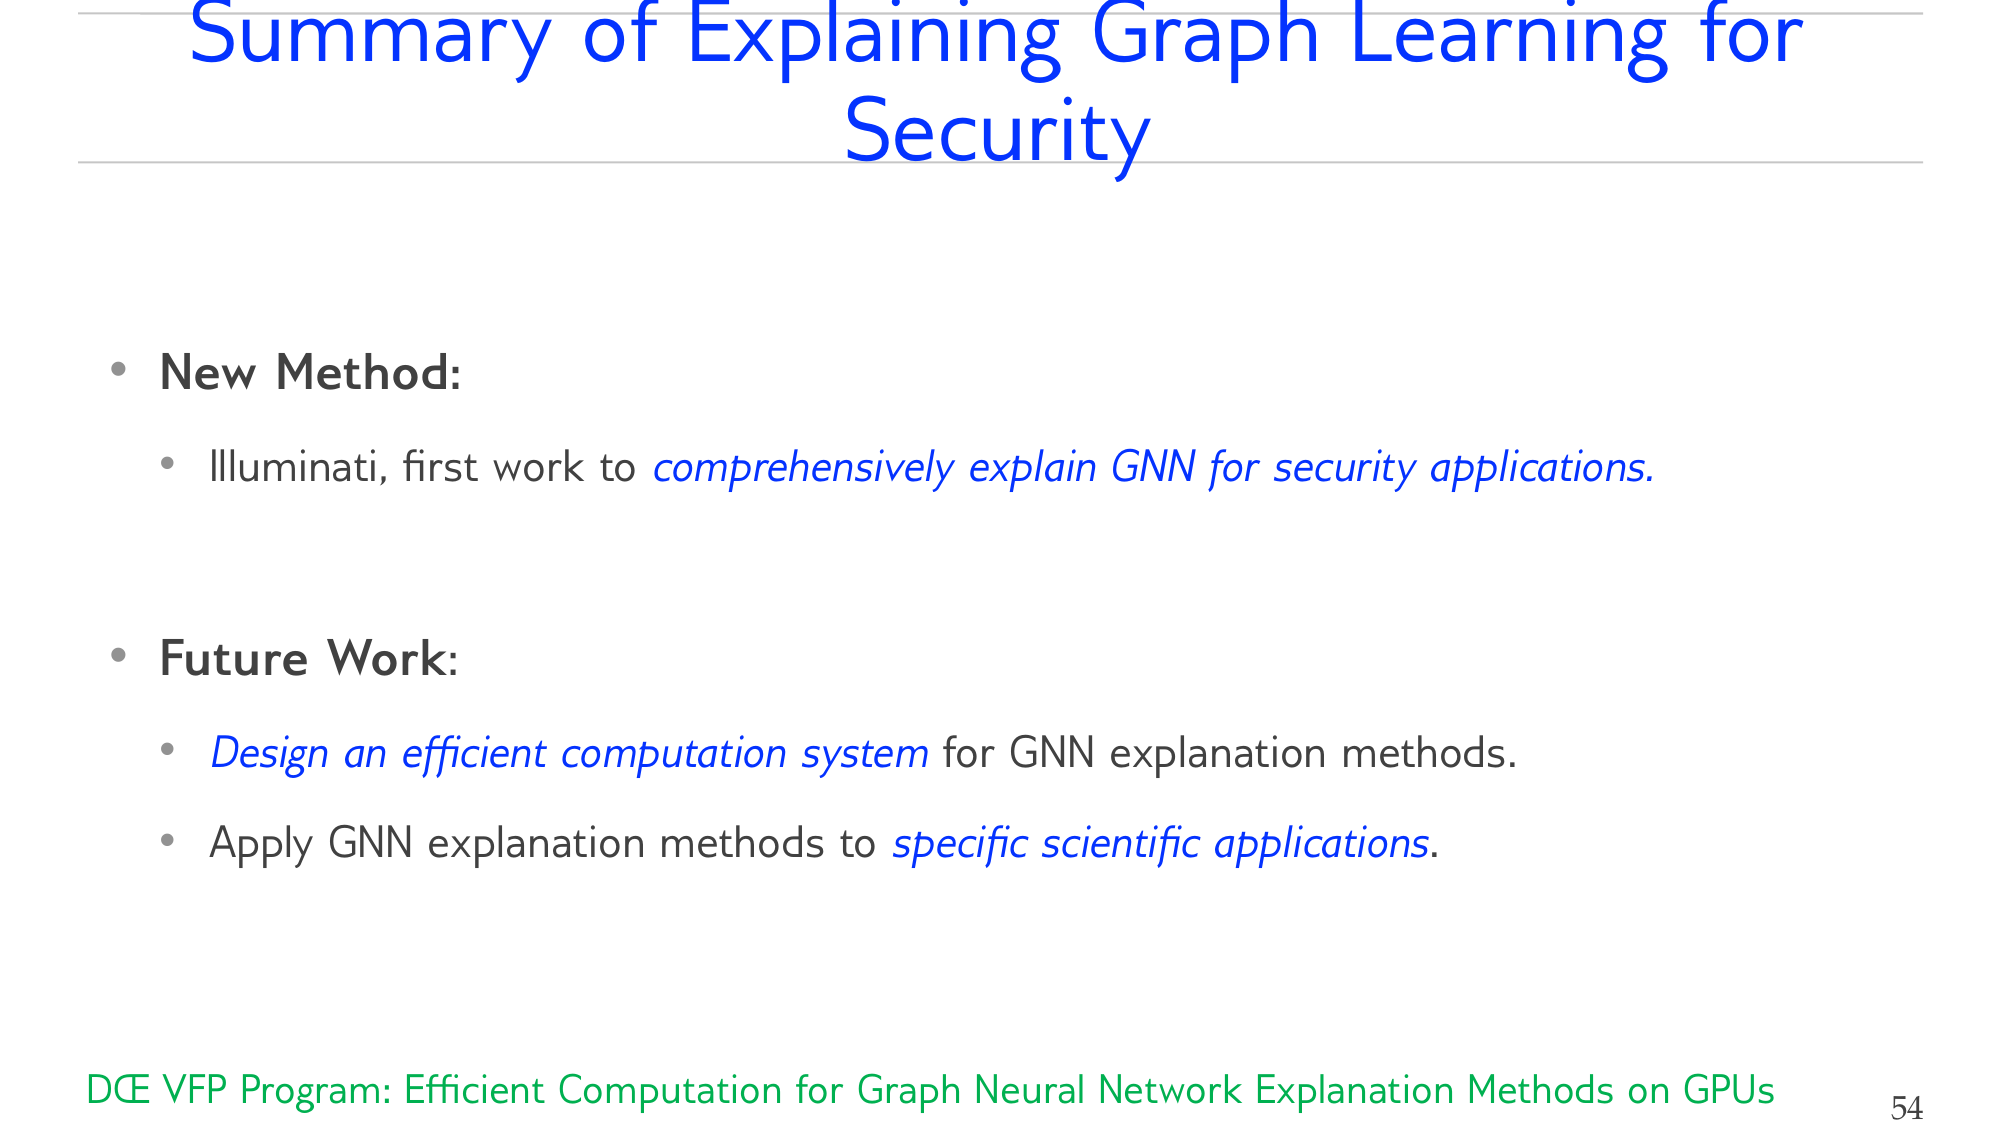

# Summary of Explaining Graph Learning for Security
New Method:
Illuminati, first work to comprehensively explain GNN for security applications.

Future Work:
Design an efficient computation system for GNN explanation methods.
Apply GNN explanation methods to specific scientific applications.

DOE VFP Program: Efficient Computation for Graph Neural Network Explanation Methods on GPUs
54